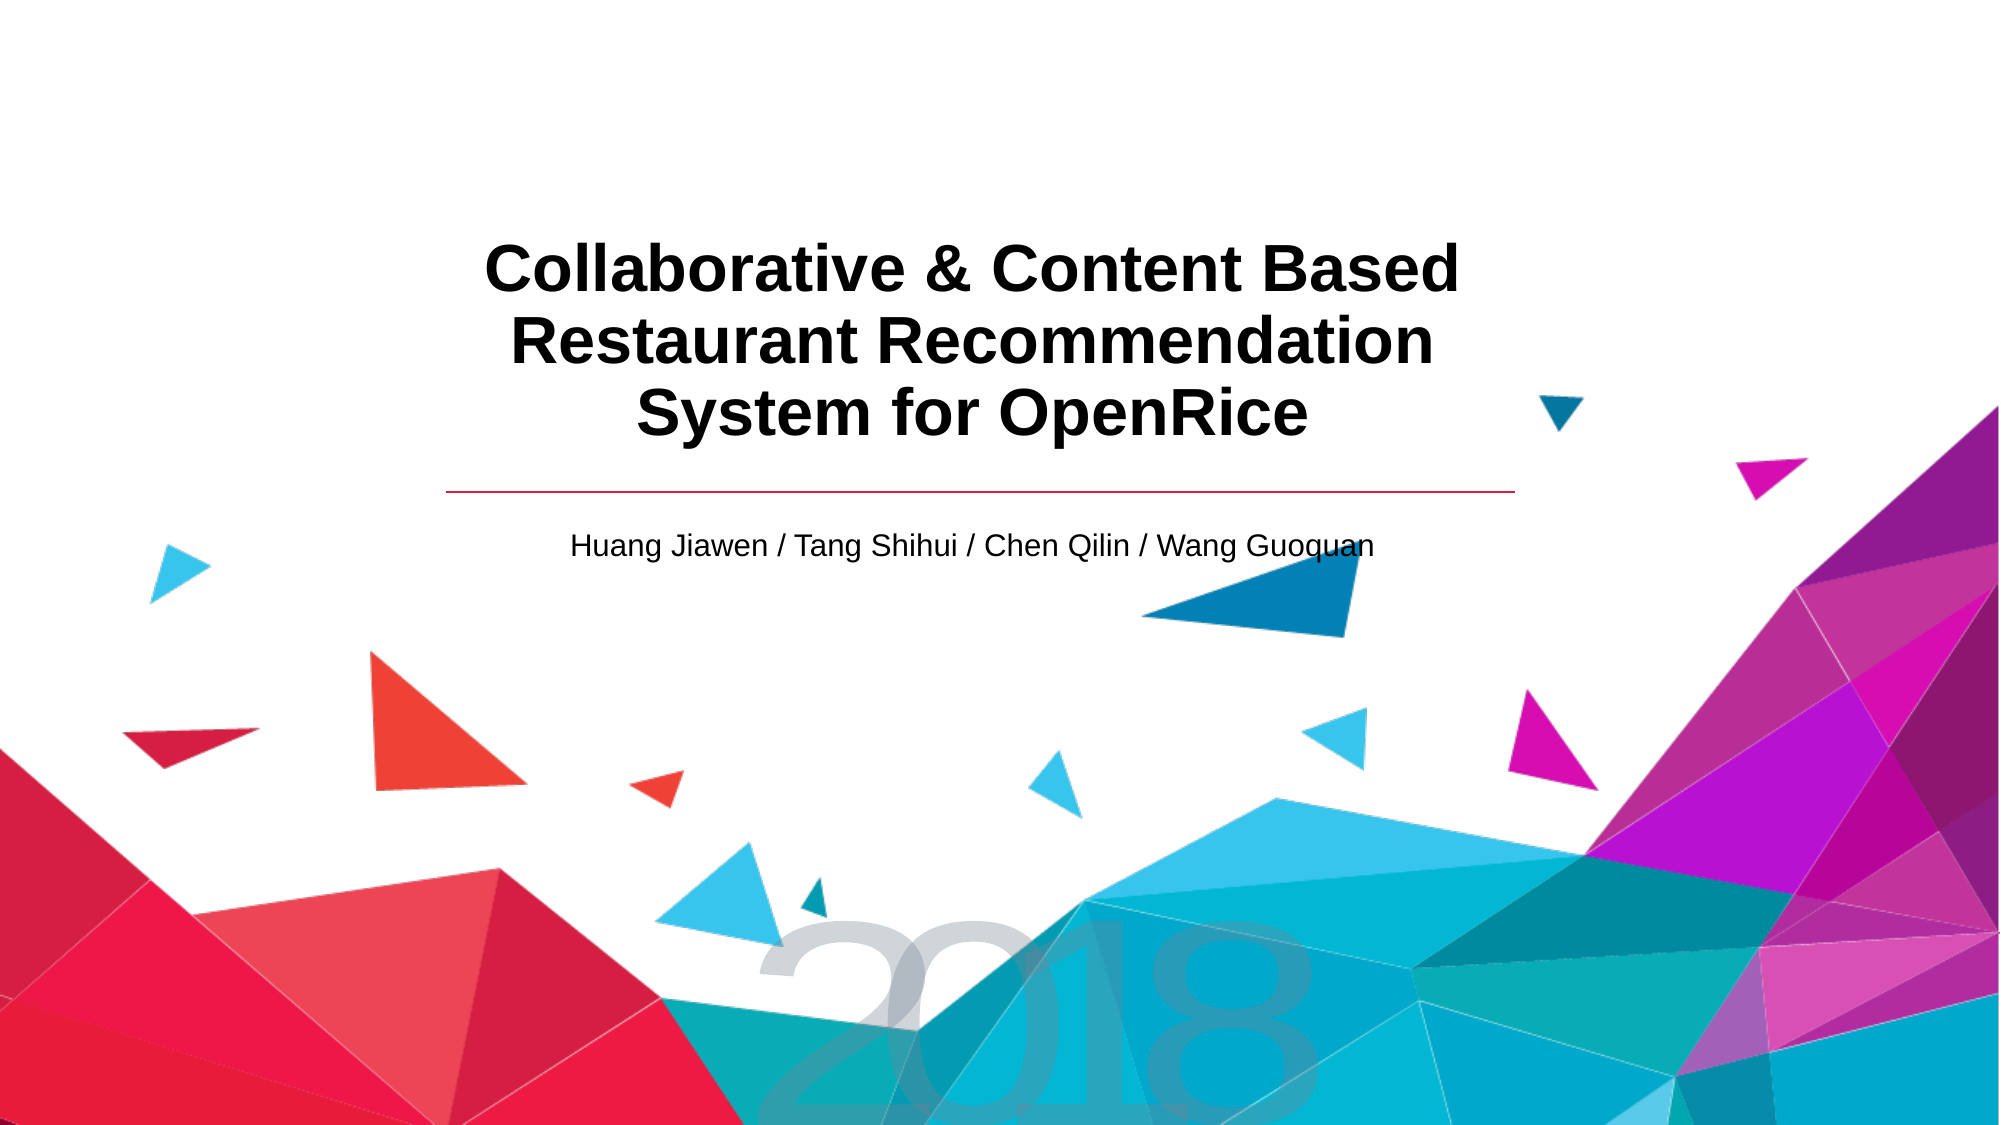

# Collaborative & Content Based Restaurant Recommendation System for OpenRice

Huang Jiawen / Tang Shihui / Chen Qilin / Wang Guoquan
2
0
1
8